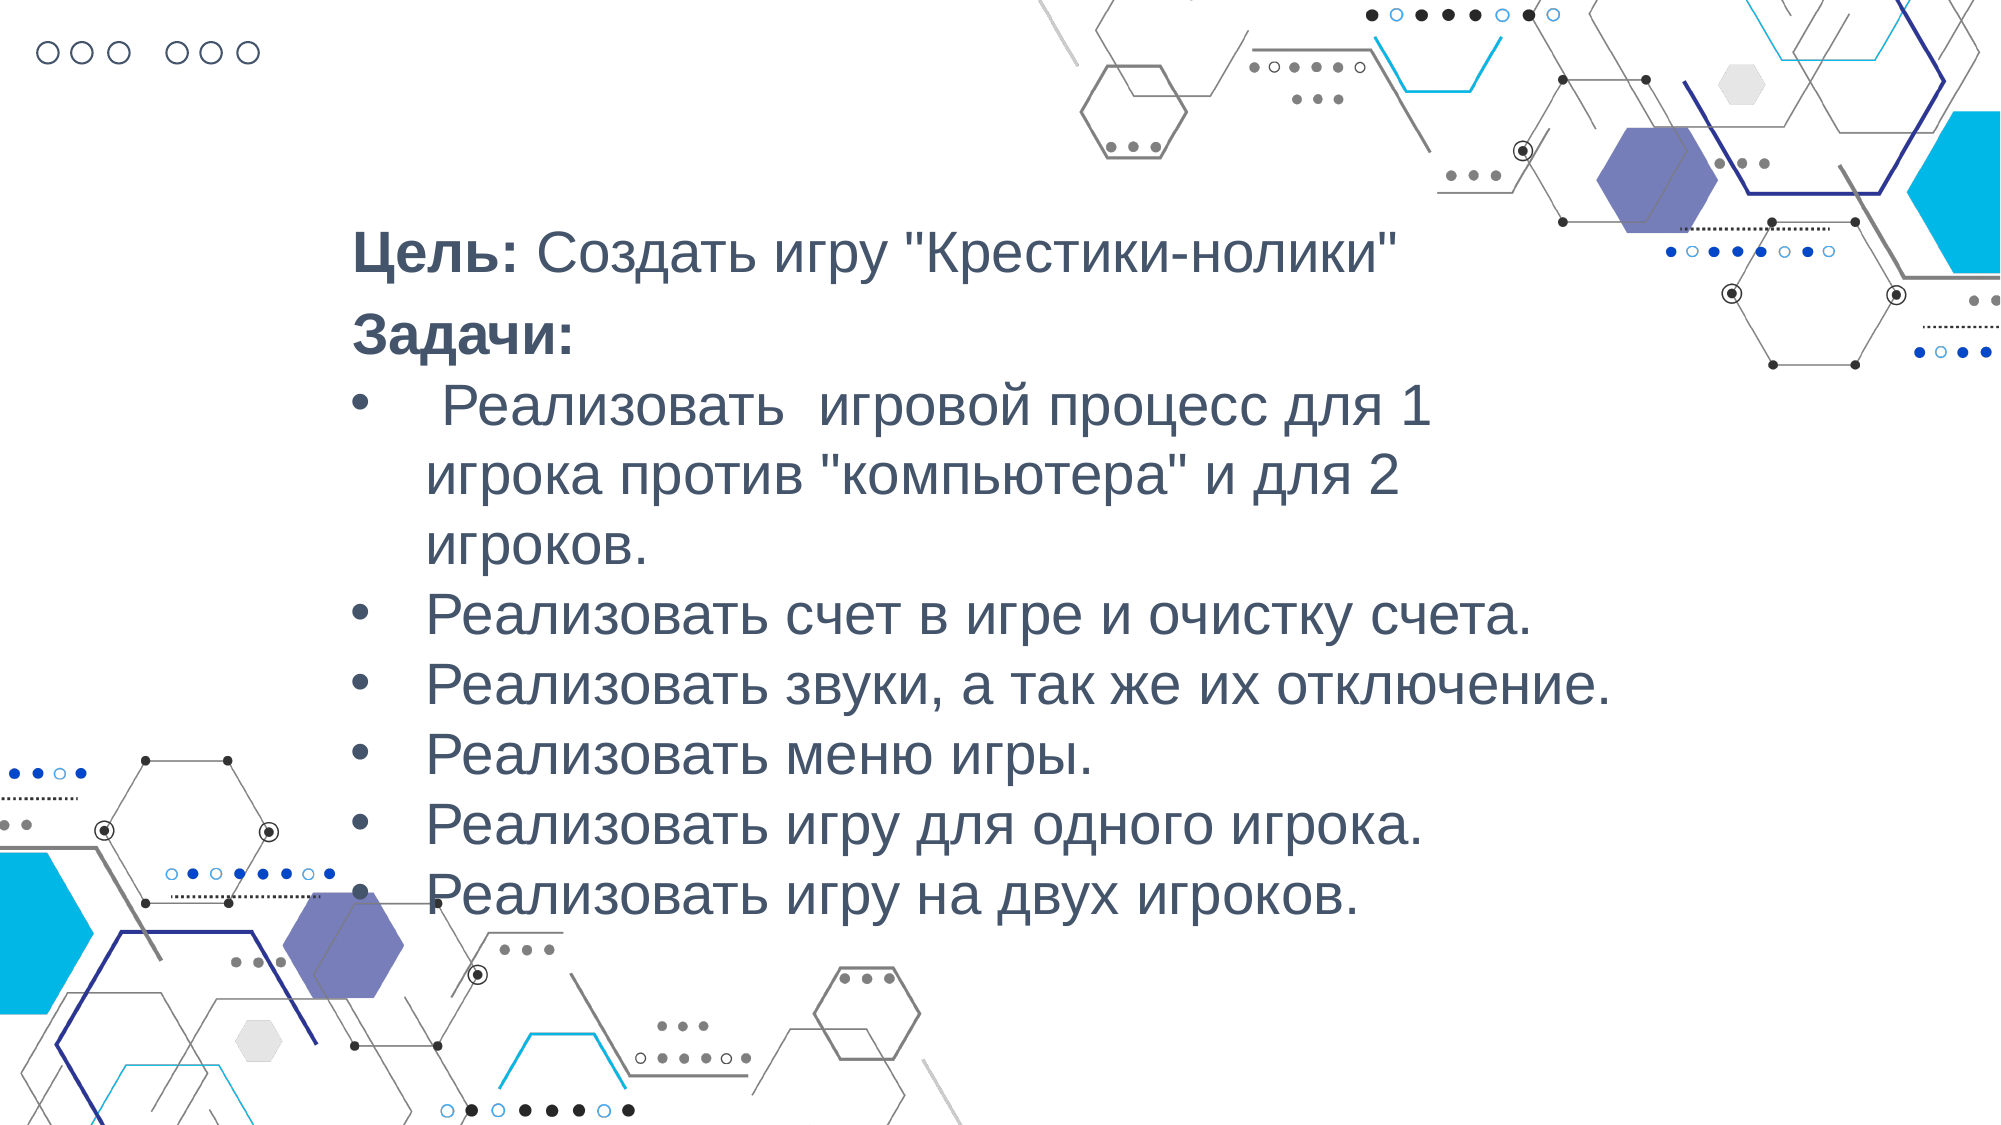

Цель: Создать игру "Крестики-нолики"
Задачи:
 Реализовать  игровой процесс для 1 игрока против "компьютера" и для 2 игроков.
Реализовать счет в игре и очистку счета.
Реализовать звуки, а так же их отключение.
Реализовать меню игры.
Реализовать игру для одного игрока.
Реализовать игру на двух игроков.